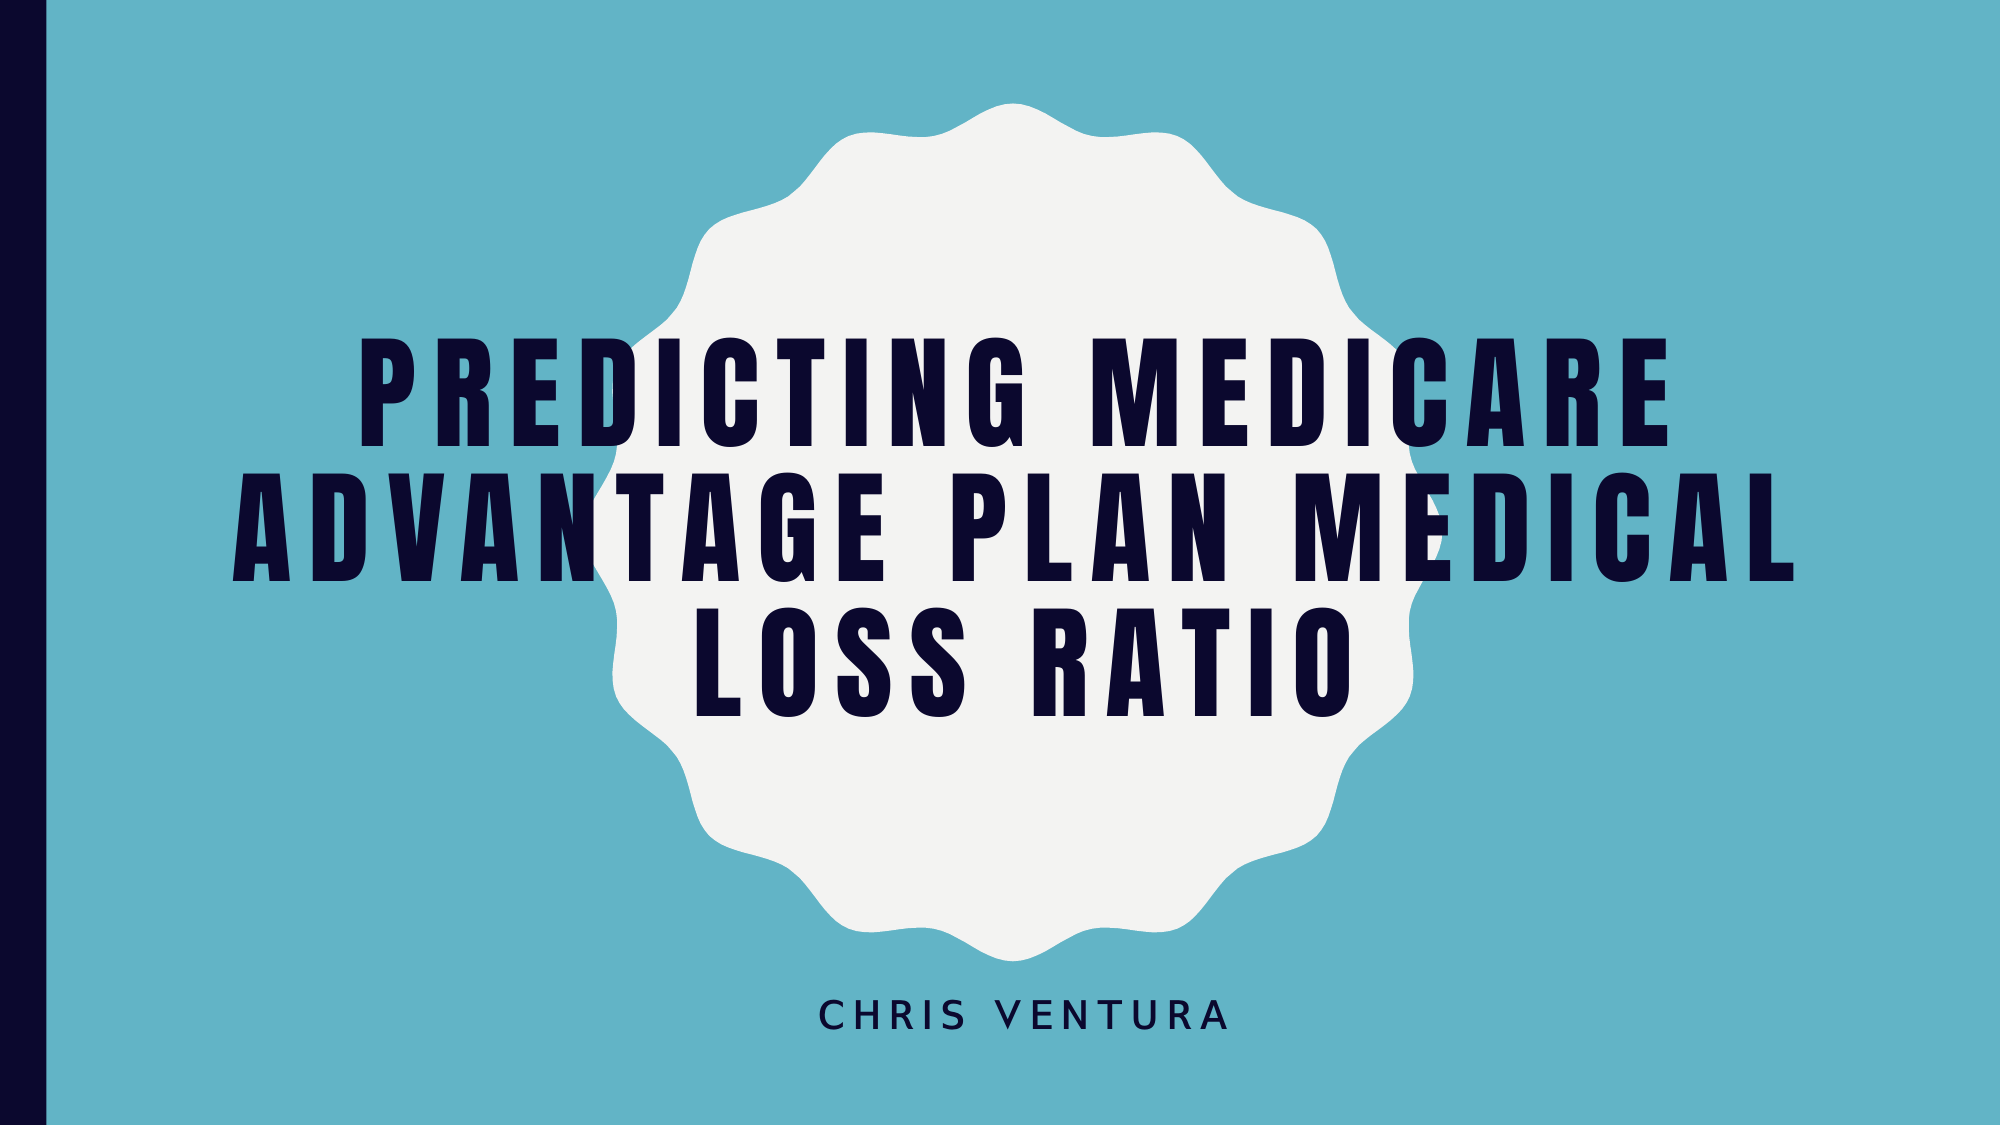

# Predicting Medicare Advantage Plan Medical Loss Ratio
Chris Ventura